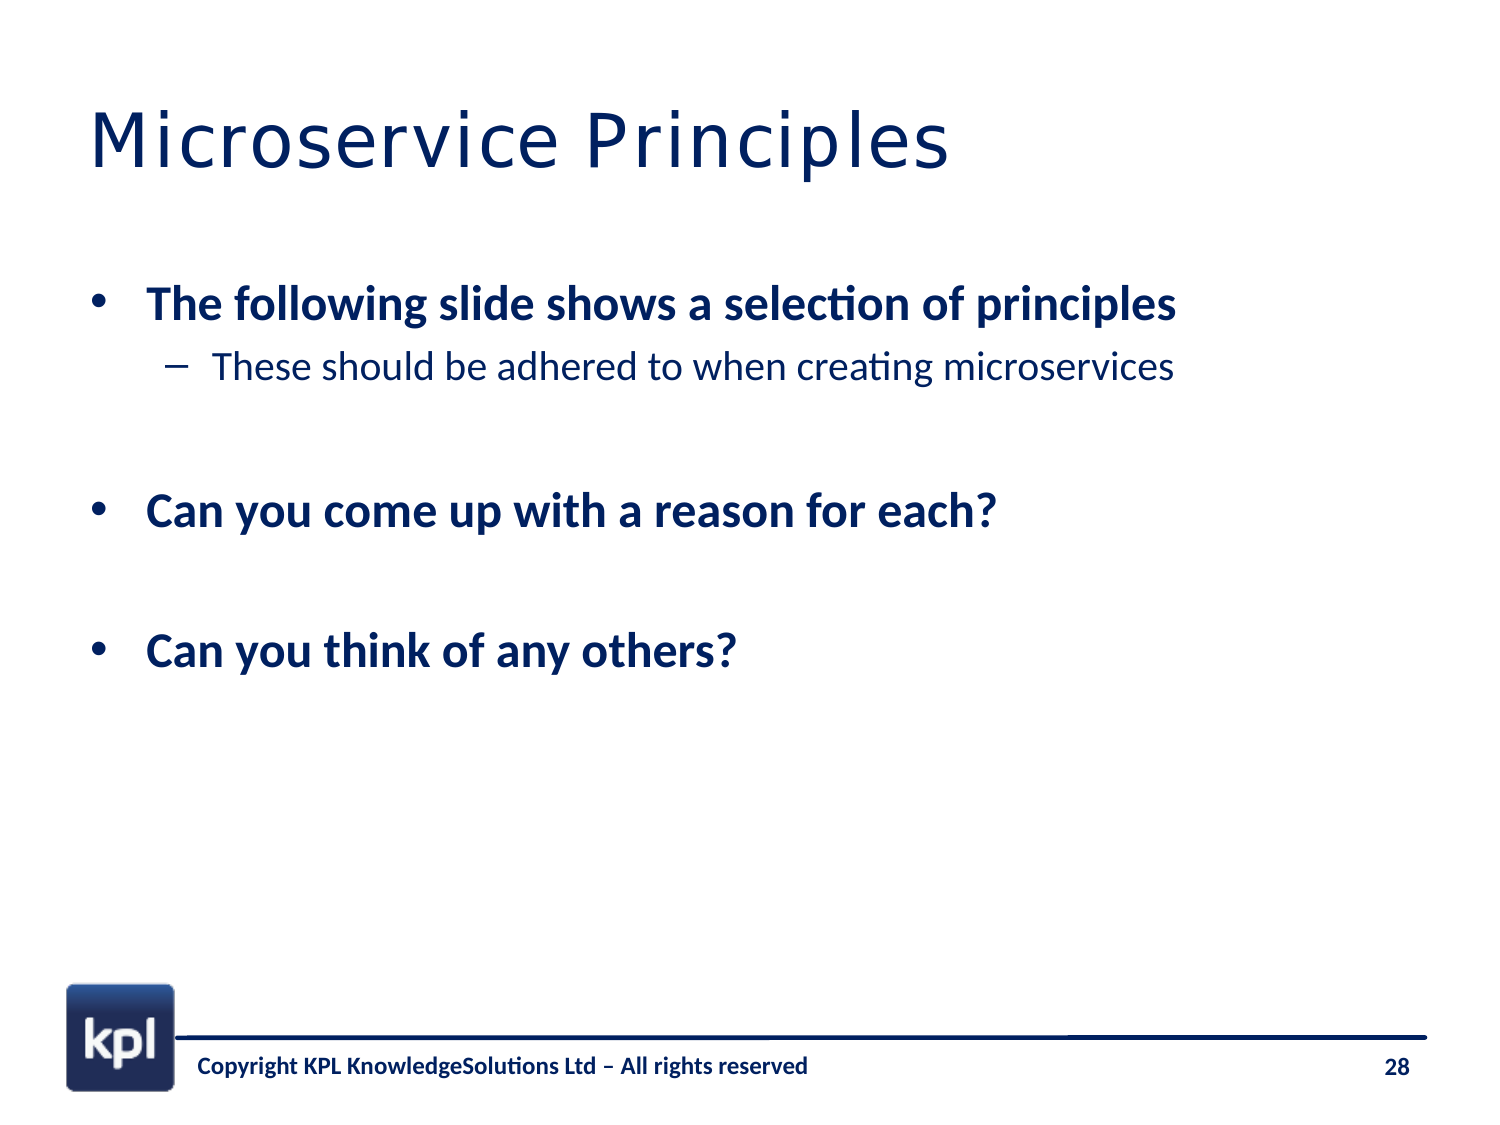

# Microservice Principles
The following slide shows a selection of principles
These should be adhered to when creating microservices

Can you come up with a reason for each?

Can you think of any others?
Copyright KPL KnowledgeSolutions Ltd – All rights reserved
28